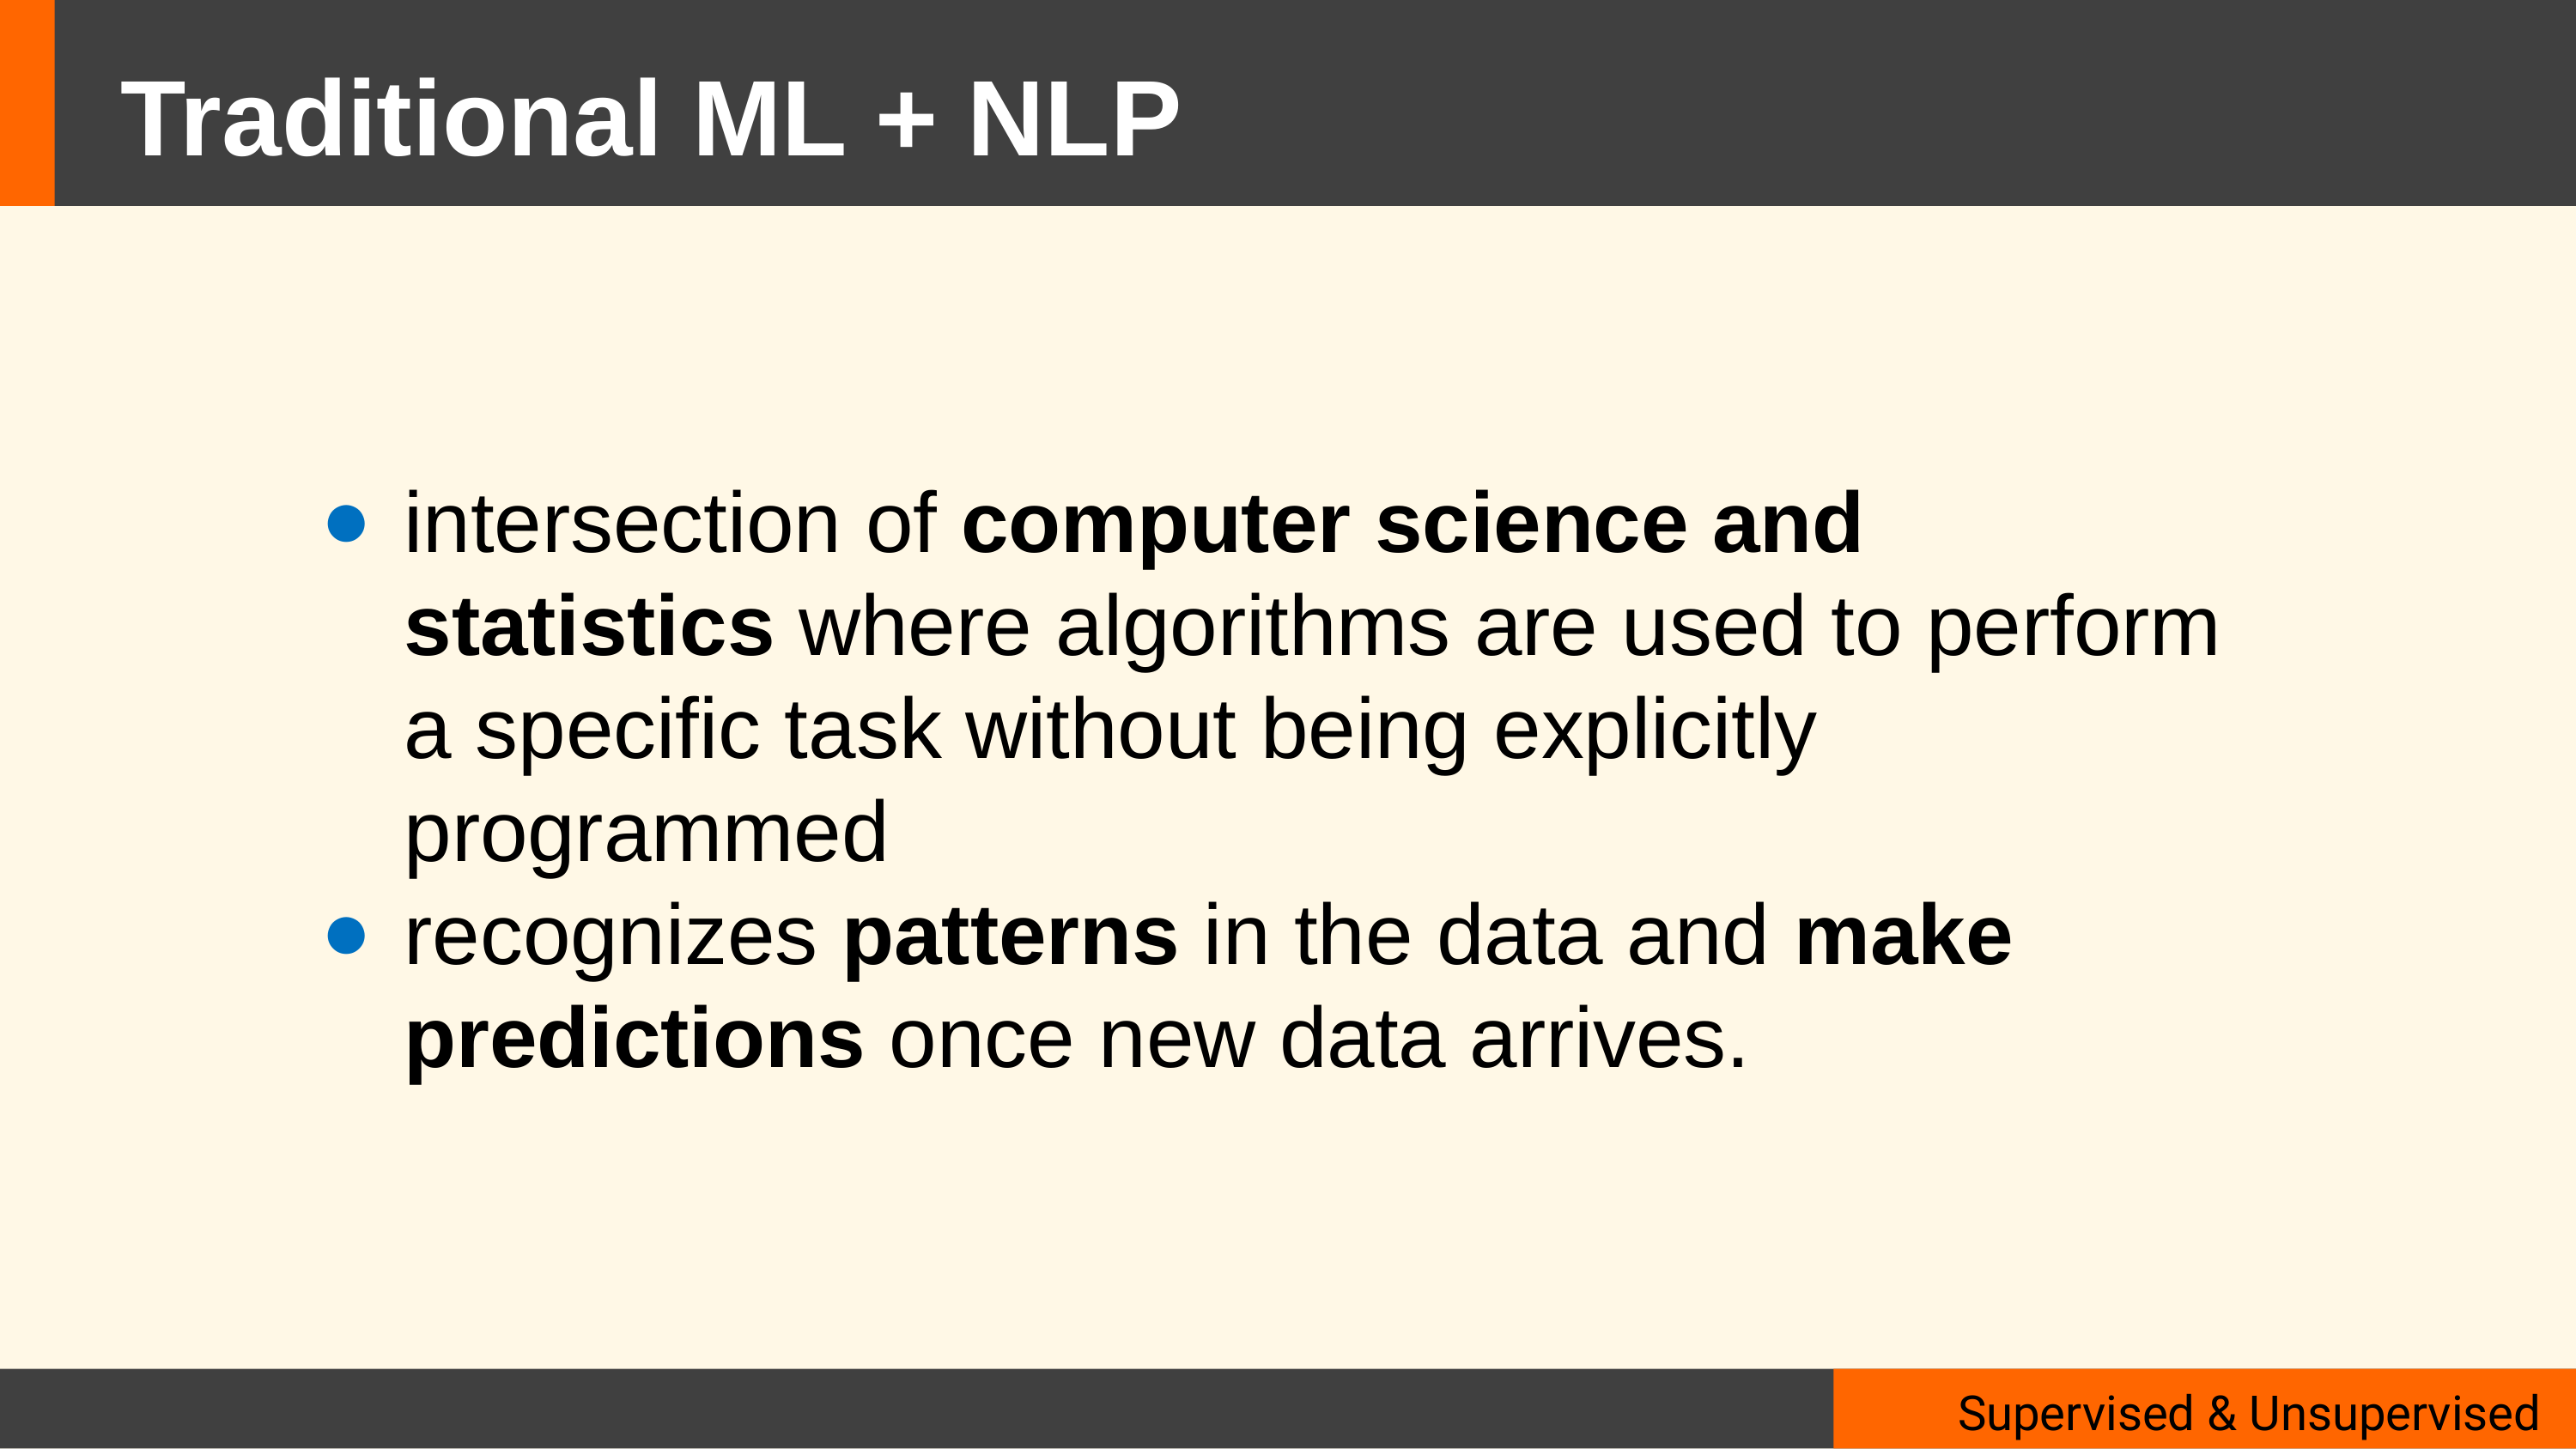

Traditional ML + NLP
intersection of computer science and statistics where algorithms are used to perform a specific task without being explicitly programmed
recognizes patterns in the data and make predictions once new data arrives.

Supervised & Unsupervised